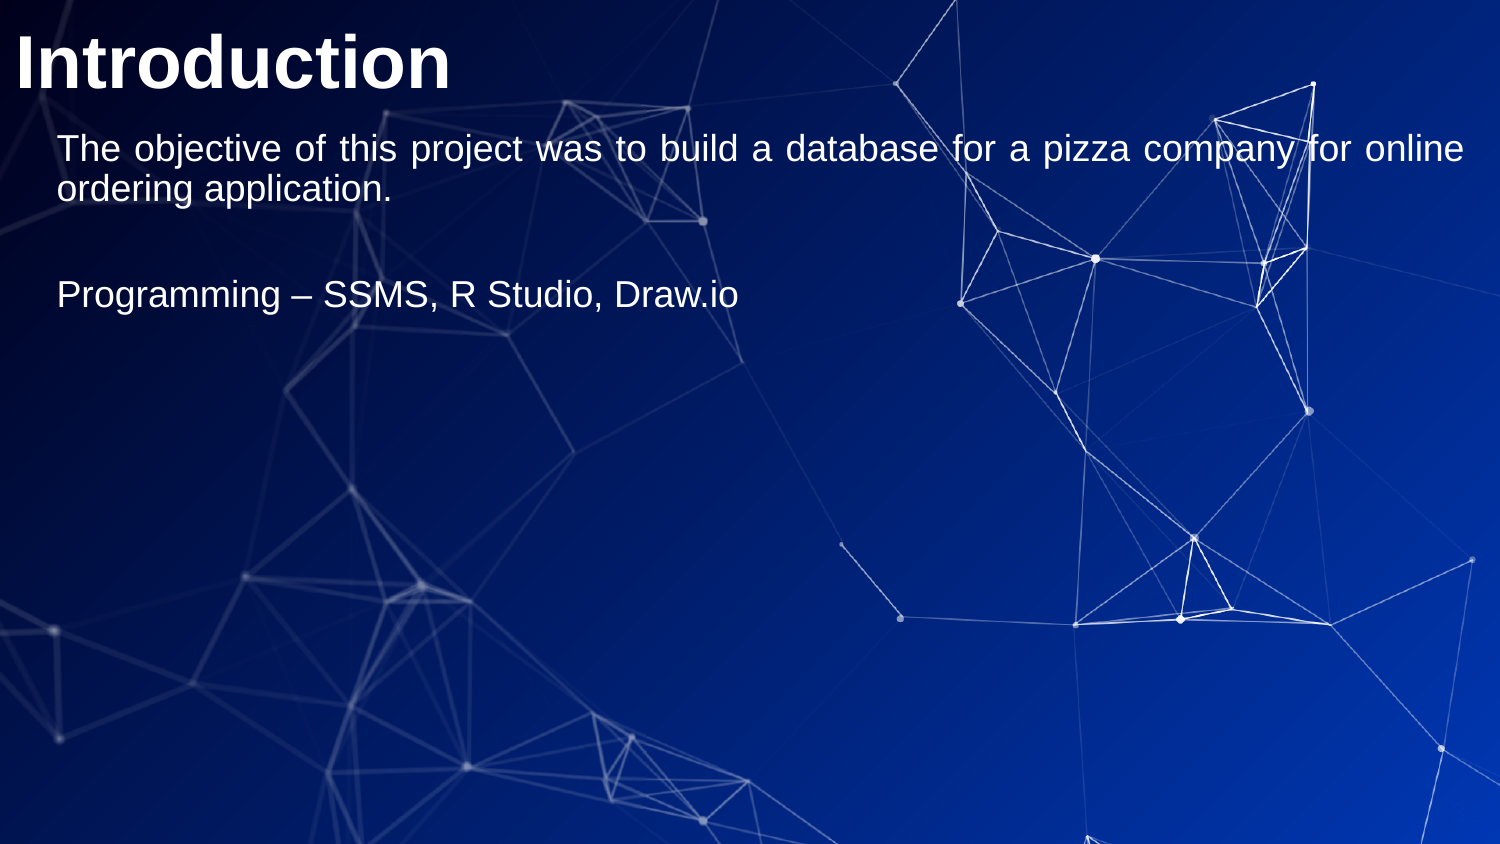

# Introduction
The objective of this project was to build a database for a pizza company for online ordering application.

Programming – SSMS, R Studio, Draw.io
31